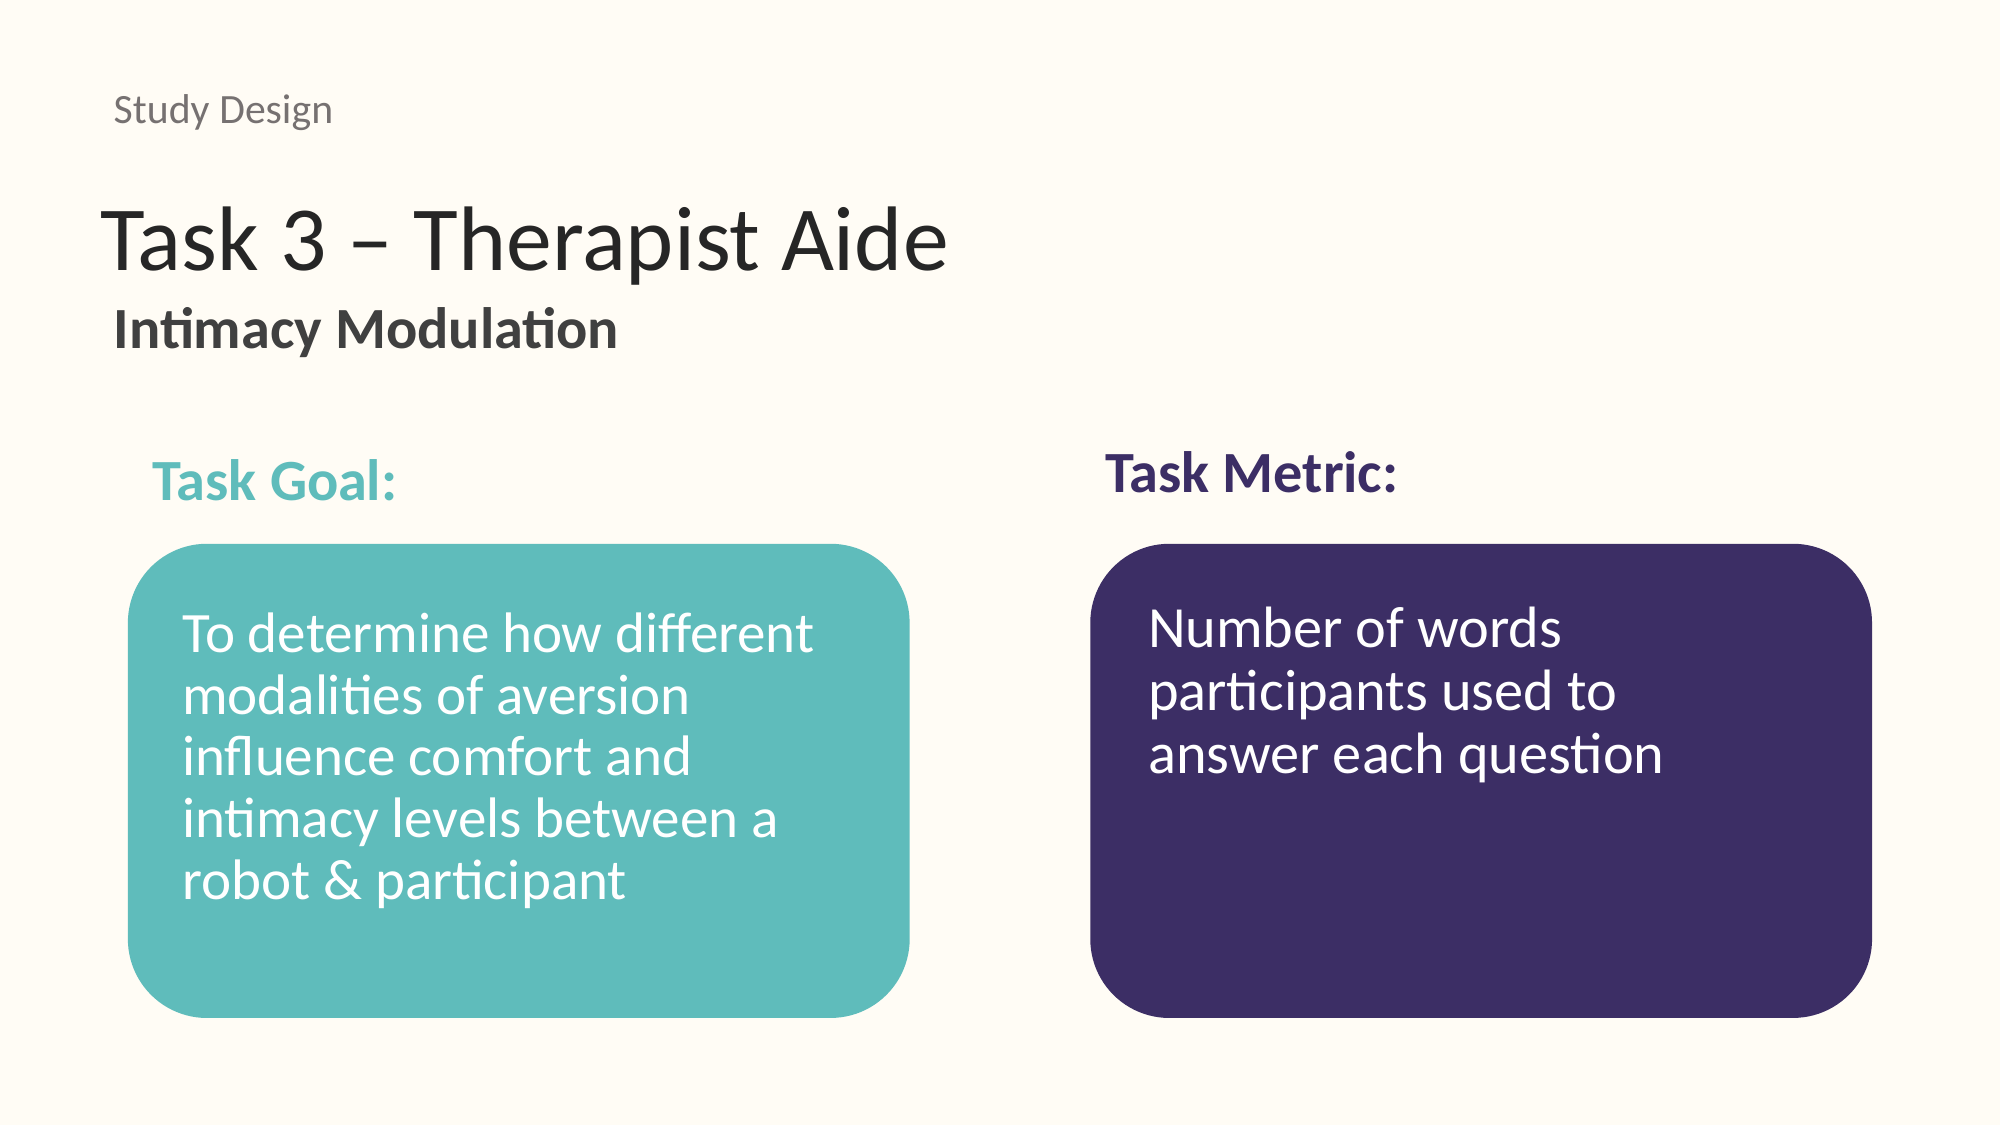

Study Design
# Task 3 – Therapist Aide
Intimacy Modulation
Task Metric:
Task Goal:

Number of words participants used to answer each question
To determine how different modalities of aversion influence comfort and intimacy levels between a robot & participant